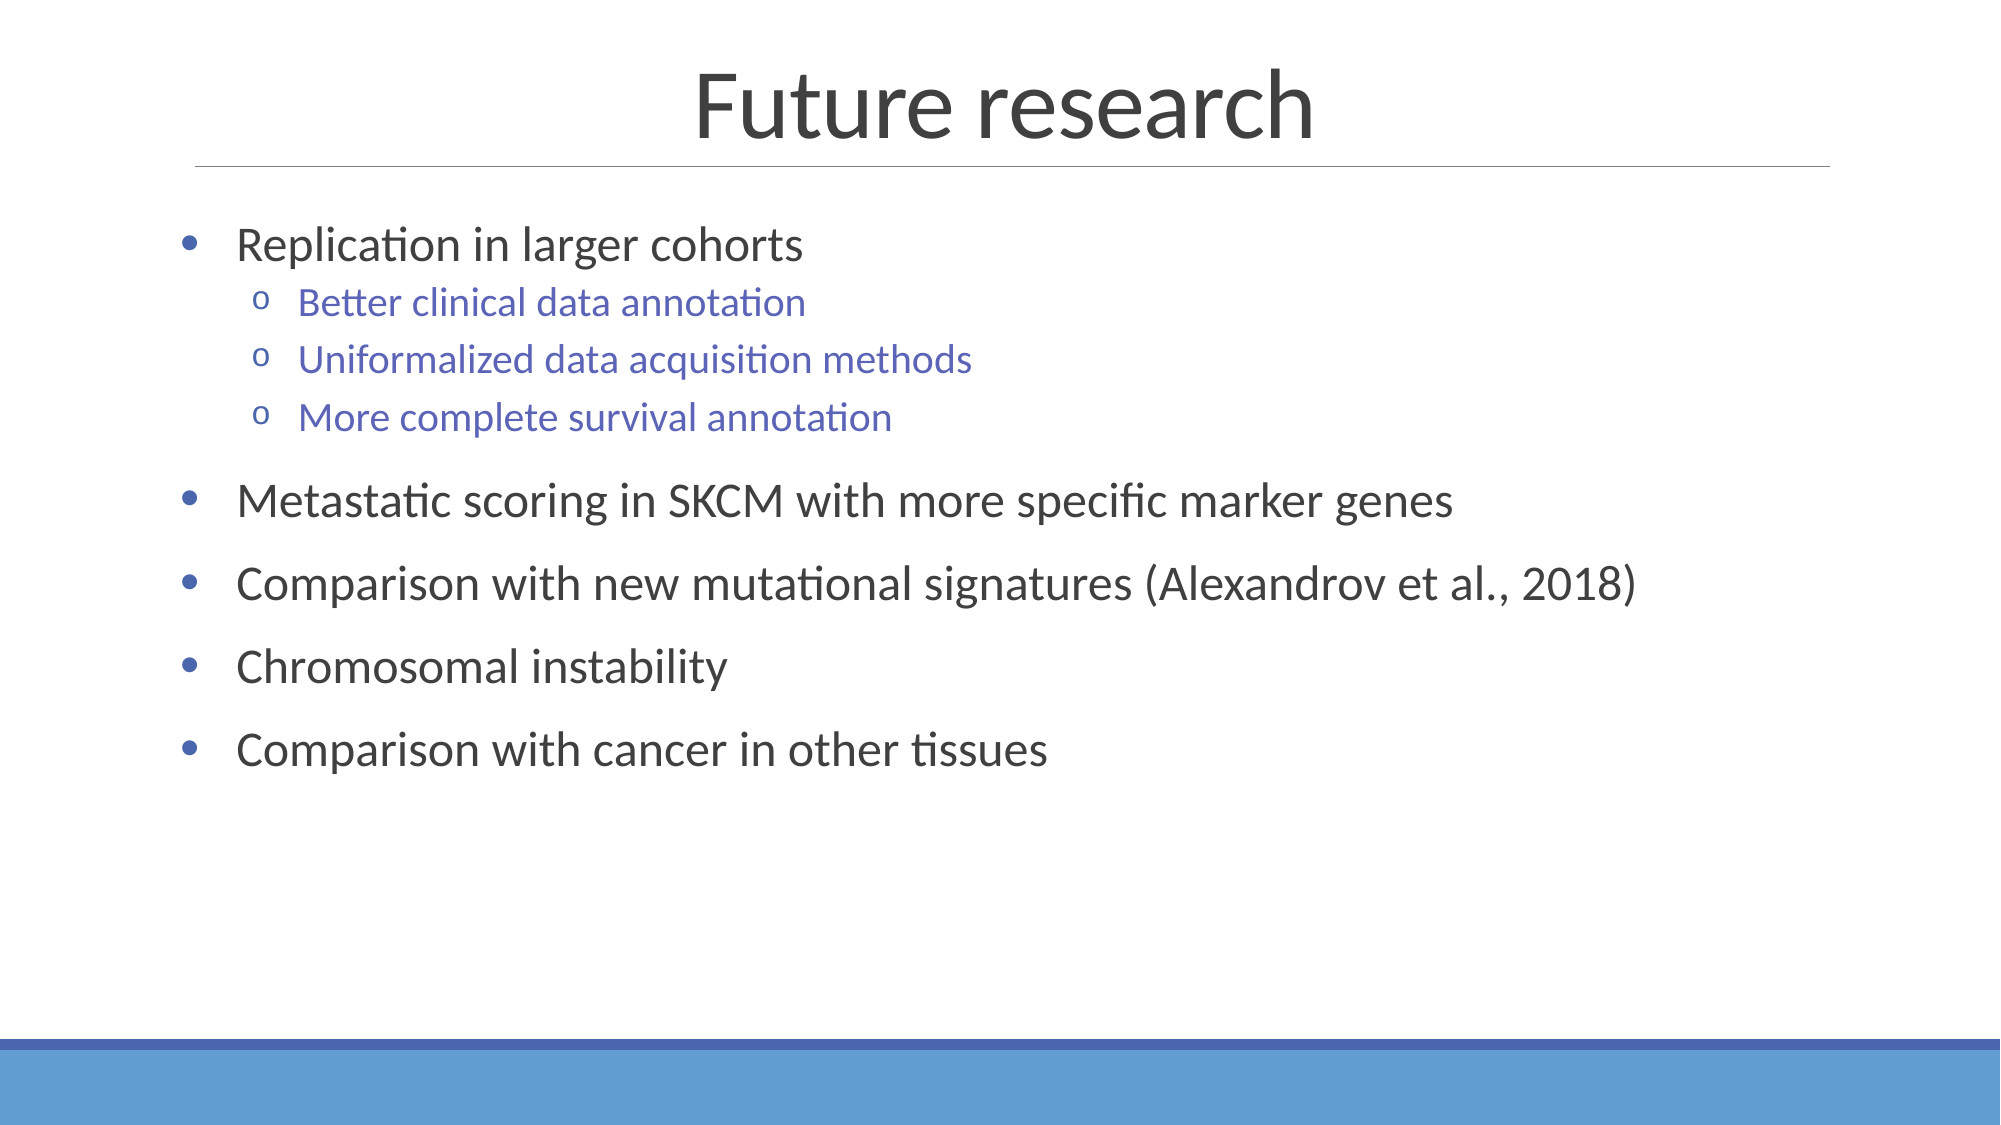

# Future research
Replication in larger cohorts
Better clinical data annotation
Uniformalized data acquisition methods
More complete survival annotation
Metastatic scoring in SKCM with more specific marker genes
Comparison with new mutational signatures (Alexandrov et al., 2018)
Chromosomal instability
Comparison with cancer in other tissues